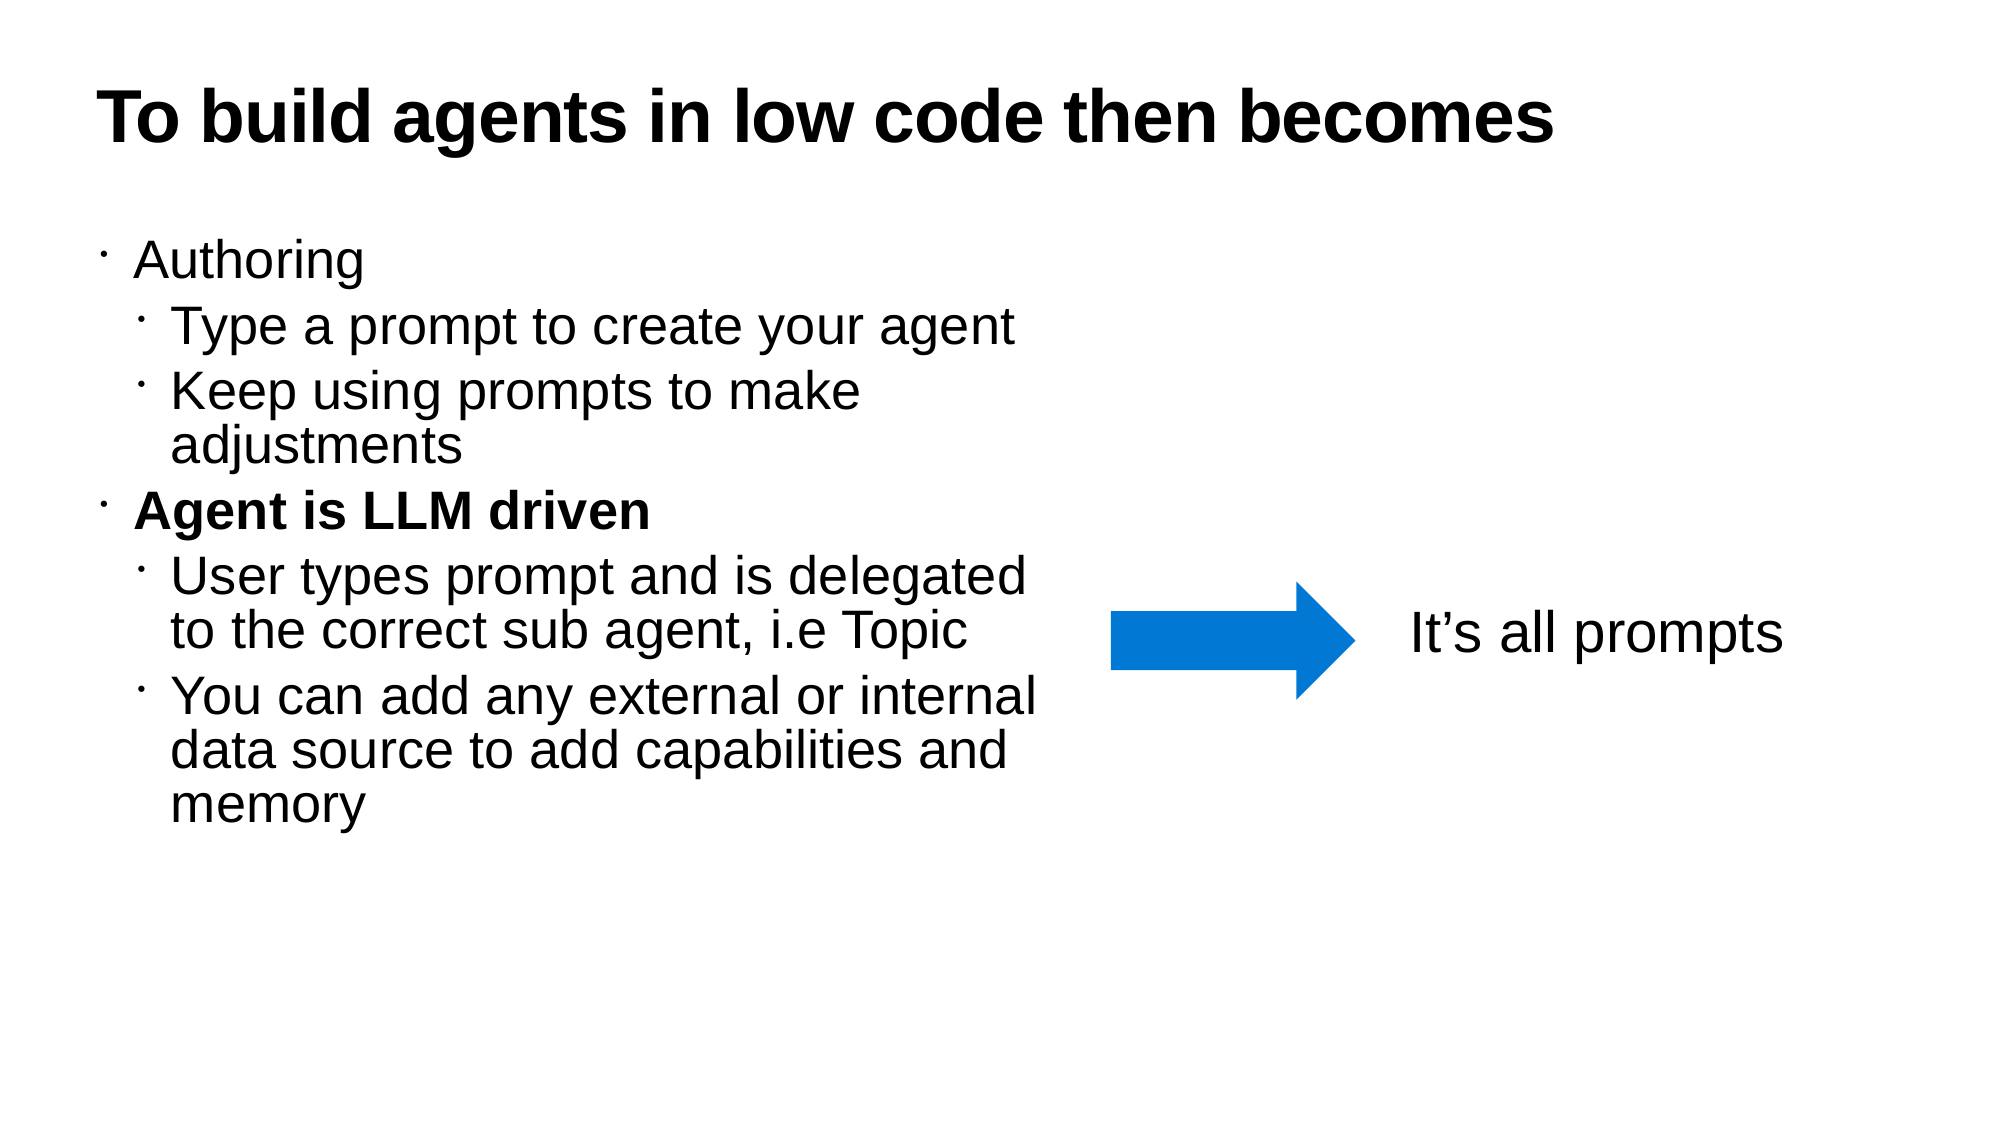

# To build agents in low code then becomes
Authoring
Type a prompt to create your agent
Keep using prompts to make adjustments
Agent is LLM driven
User types prompt and is delegated to the correct sub agent, i.e Topic
You can add any external or internal data source to add capabilities and memory
It’s all prompts